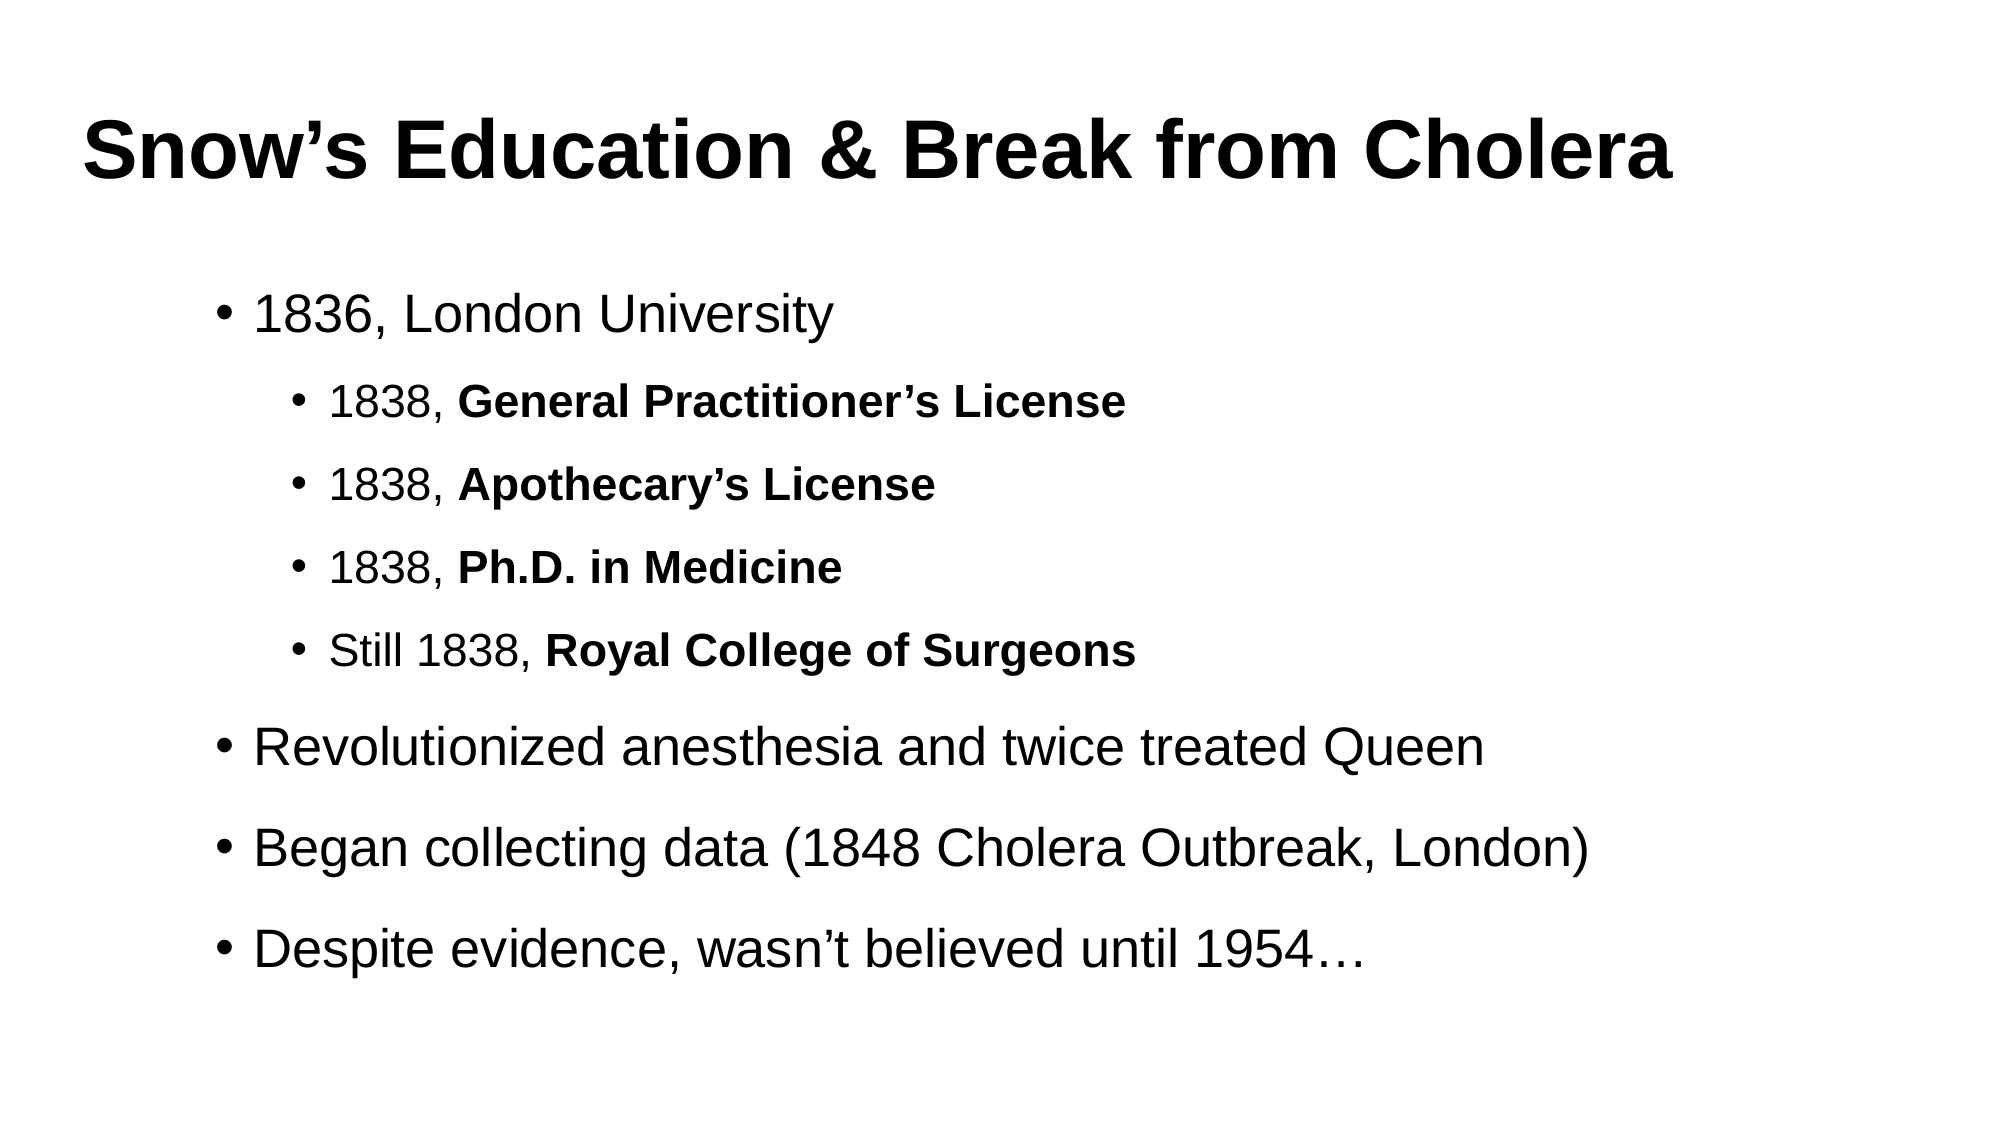

# Snow’s Education & Break from Cholera
1836, London University
1838, General Practitioner’s License
1838, Apothecary’s License
1838, Ph.D. in Medicine
Still 1838, Royal College of Surgeons
Revolutionized anesthesia and twice treated Queen
Began collecting data (1848 Cholera Outbreak, London)
Despite evidence, wasn’t believed until 1954…